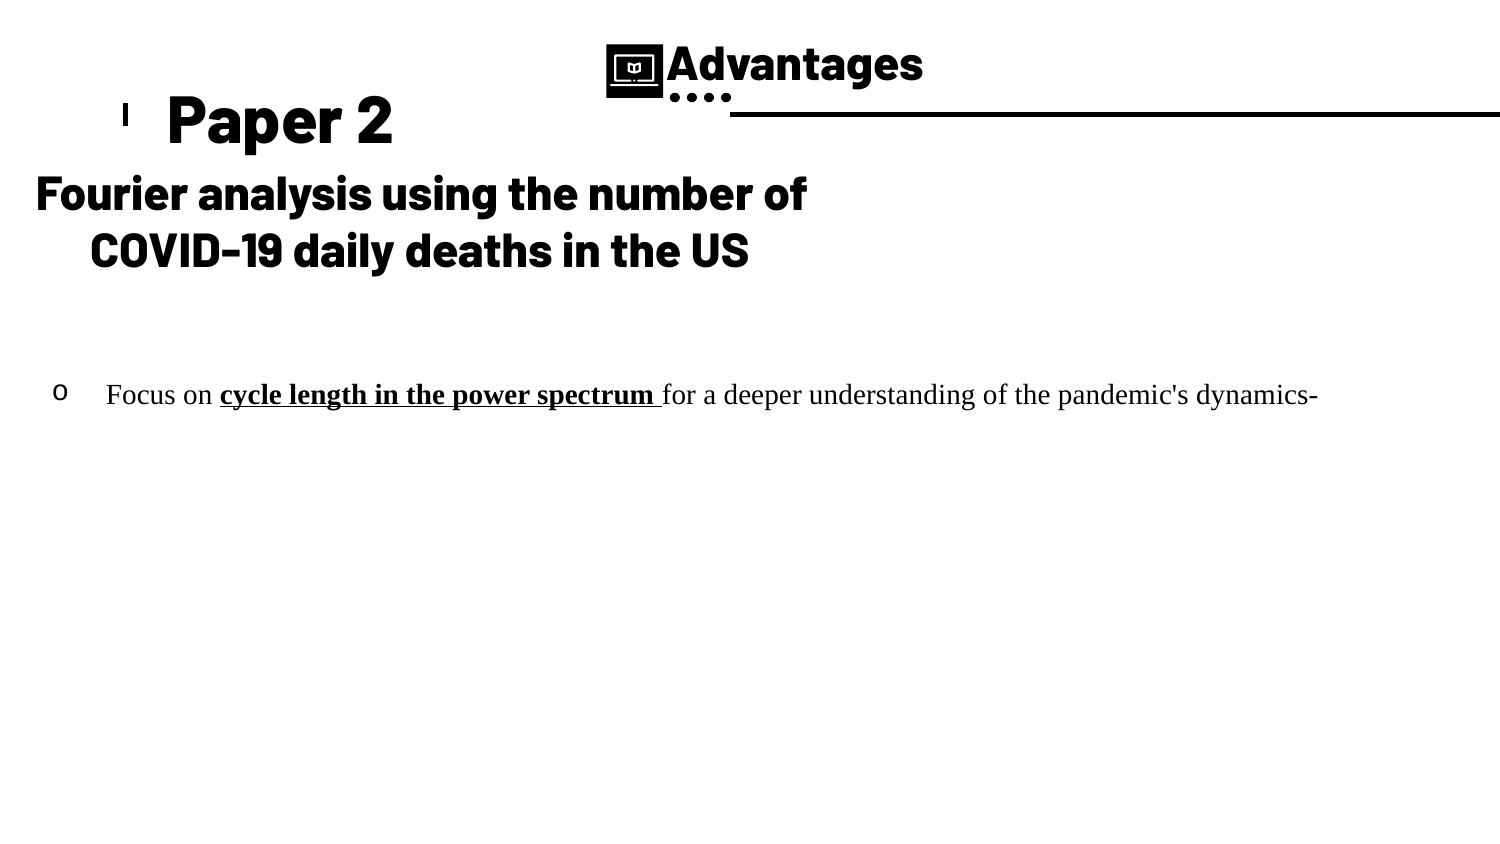

Advantages

# Paper 2

Fourier analysis using the number of COVID-19 daily deaths in the US

Focus on cycle length in the power spectrum for a deeper understanding of the pandemic's dynamics-